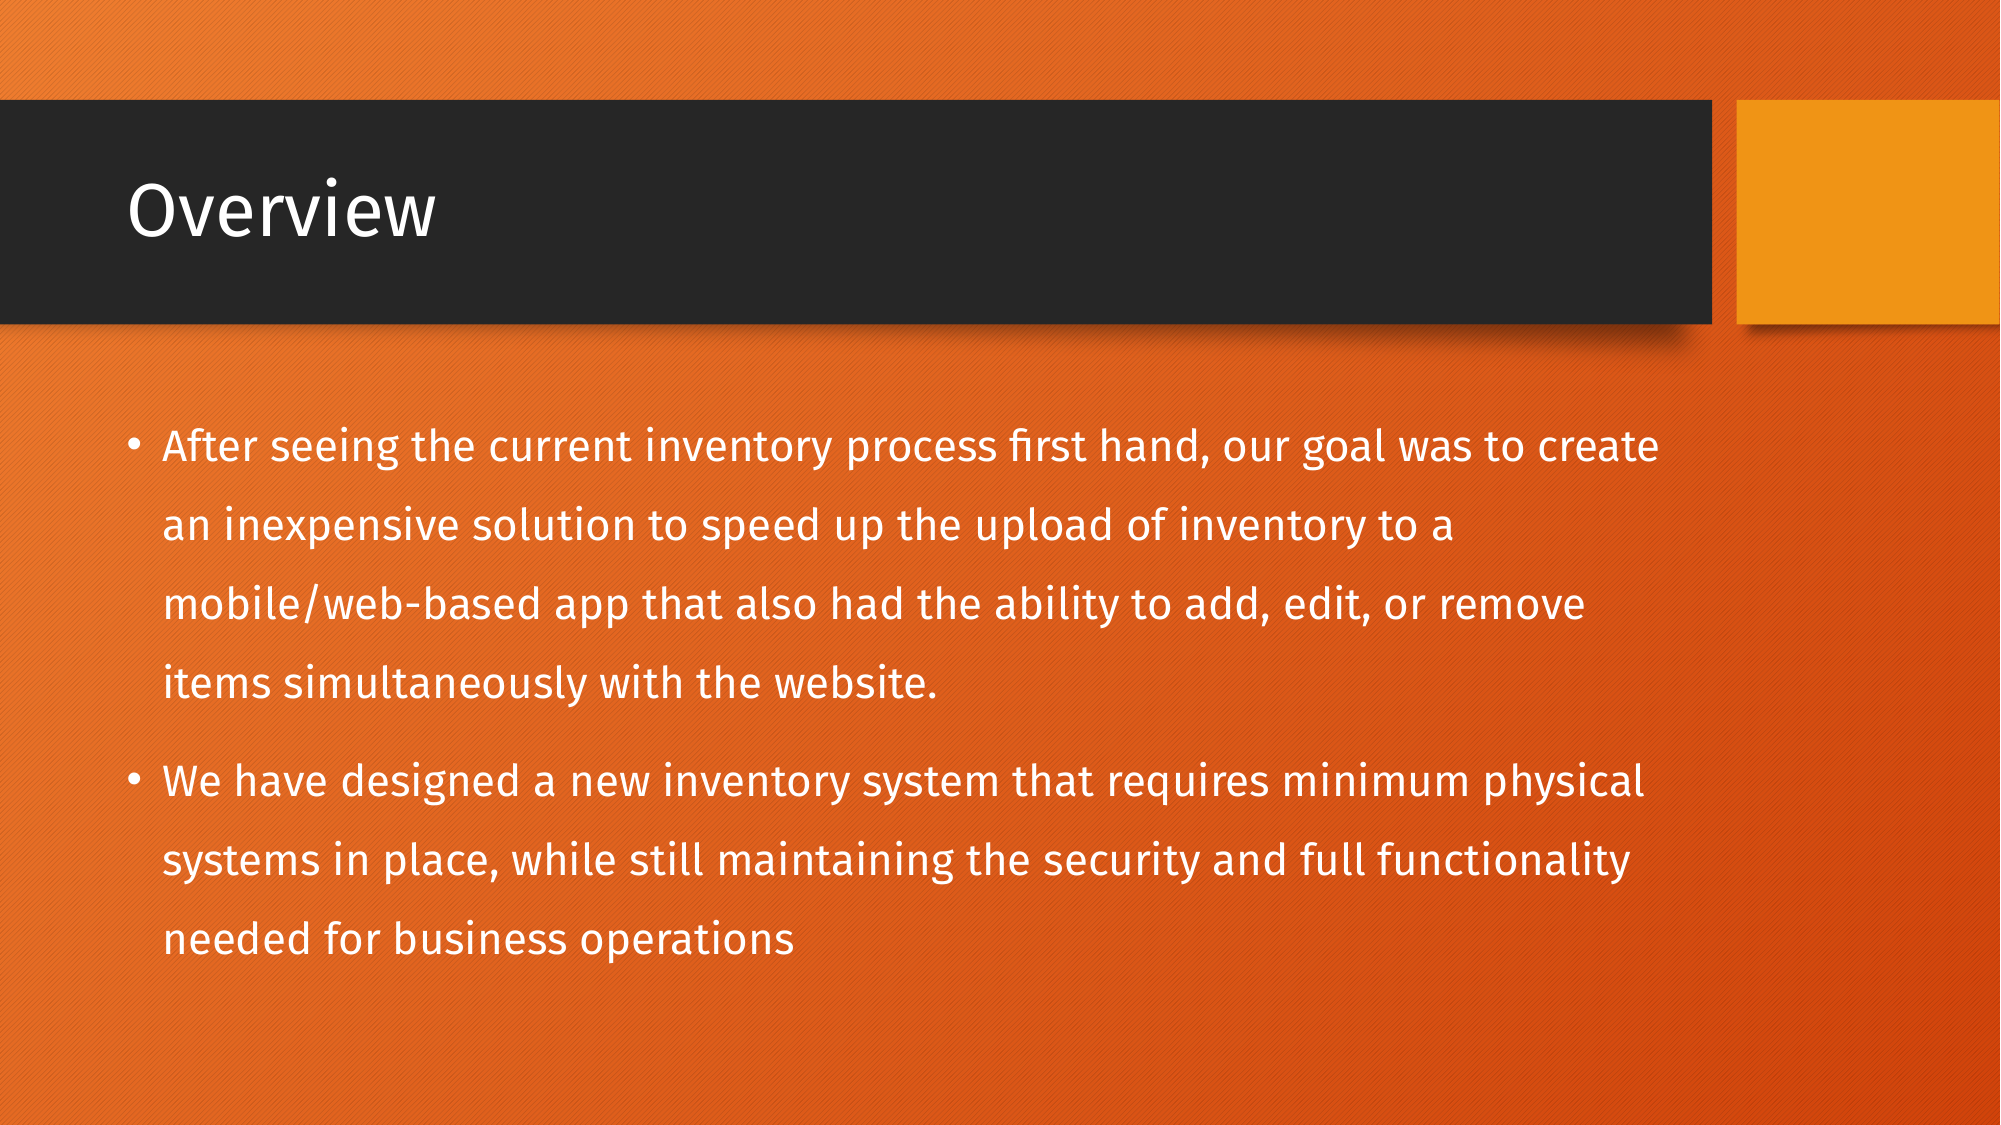

# Overview
After seeing the current inventory process first hand, our goal was to create an inexpensive solution to speed up the upload of inventory to a mobile/web-based app that also had the ability to add, edit, or remove items simultaneously with the website.
We have designed a new inventory system that requires minimum physical systems in place, while still maintaining the security and full functionality needed for business operations